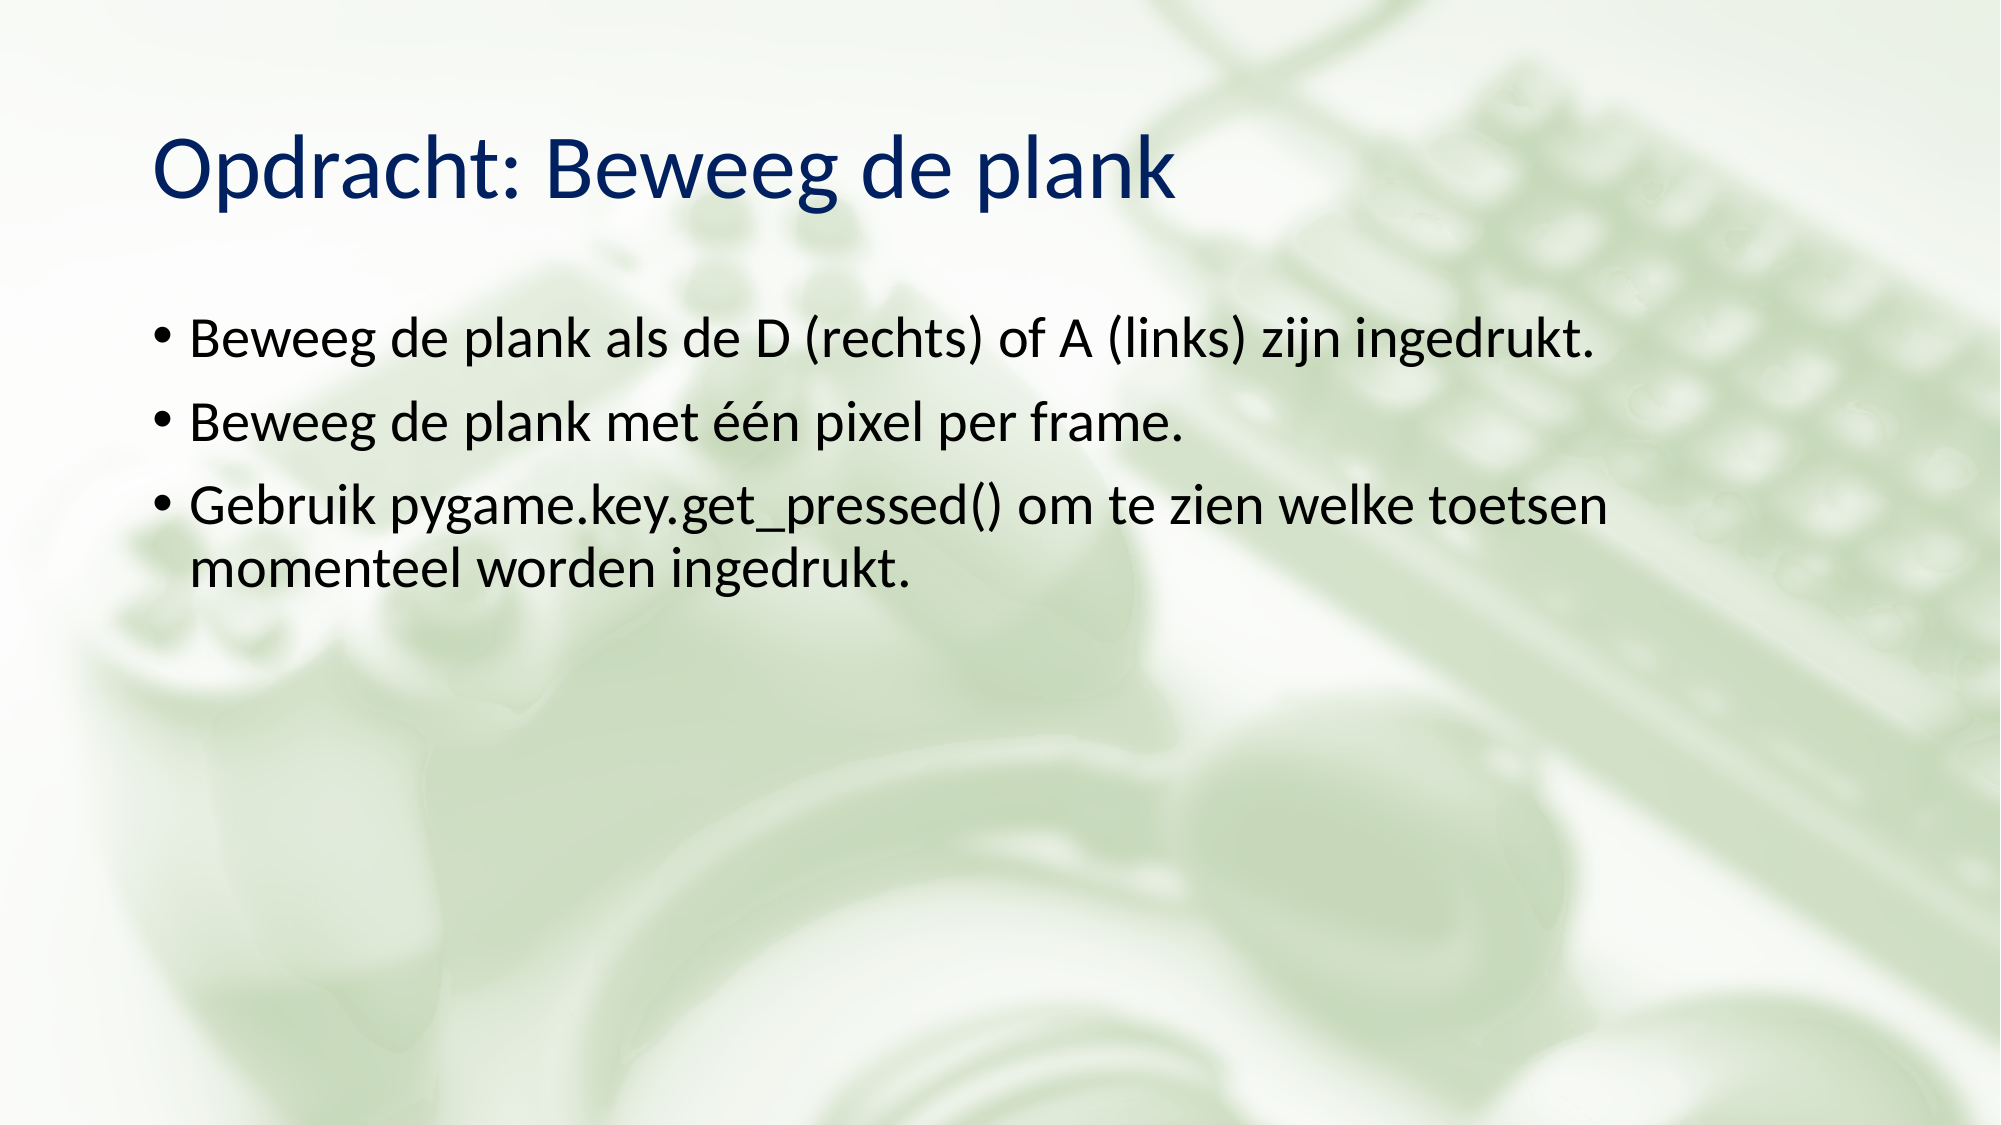

# Opdracht: Beweeg de plank
Beweeg de plank als de D (rechts) of A (links) zijn ingedrukt.
Beweeg de plank met één pixel per frame.
Gebruik pygame.key.get_pressed() om te zien welke toetsen momenteel worden ingedrukt.